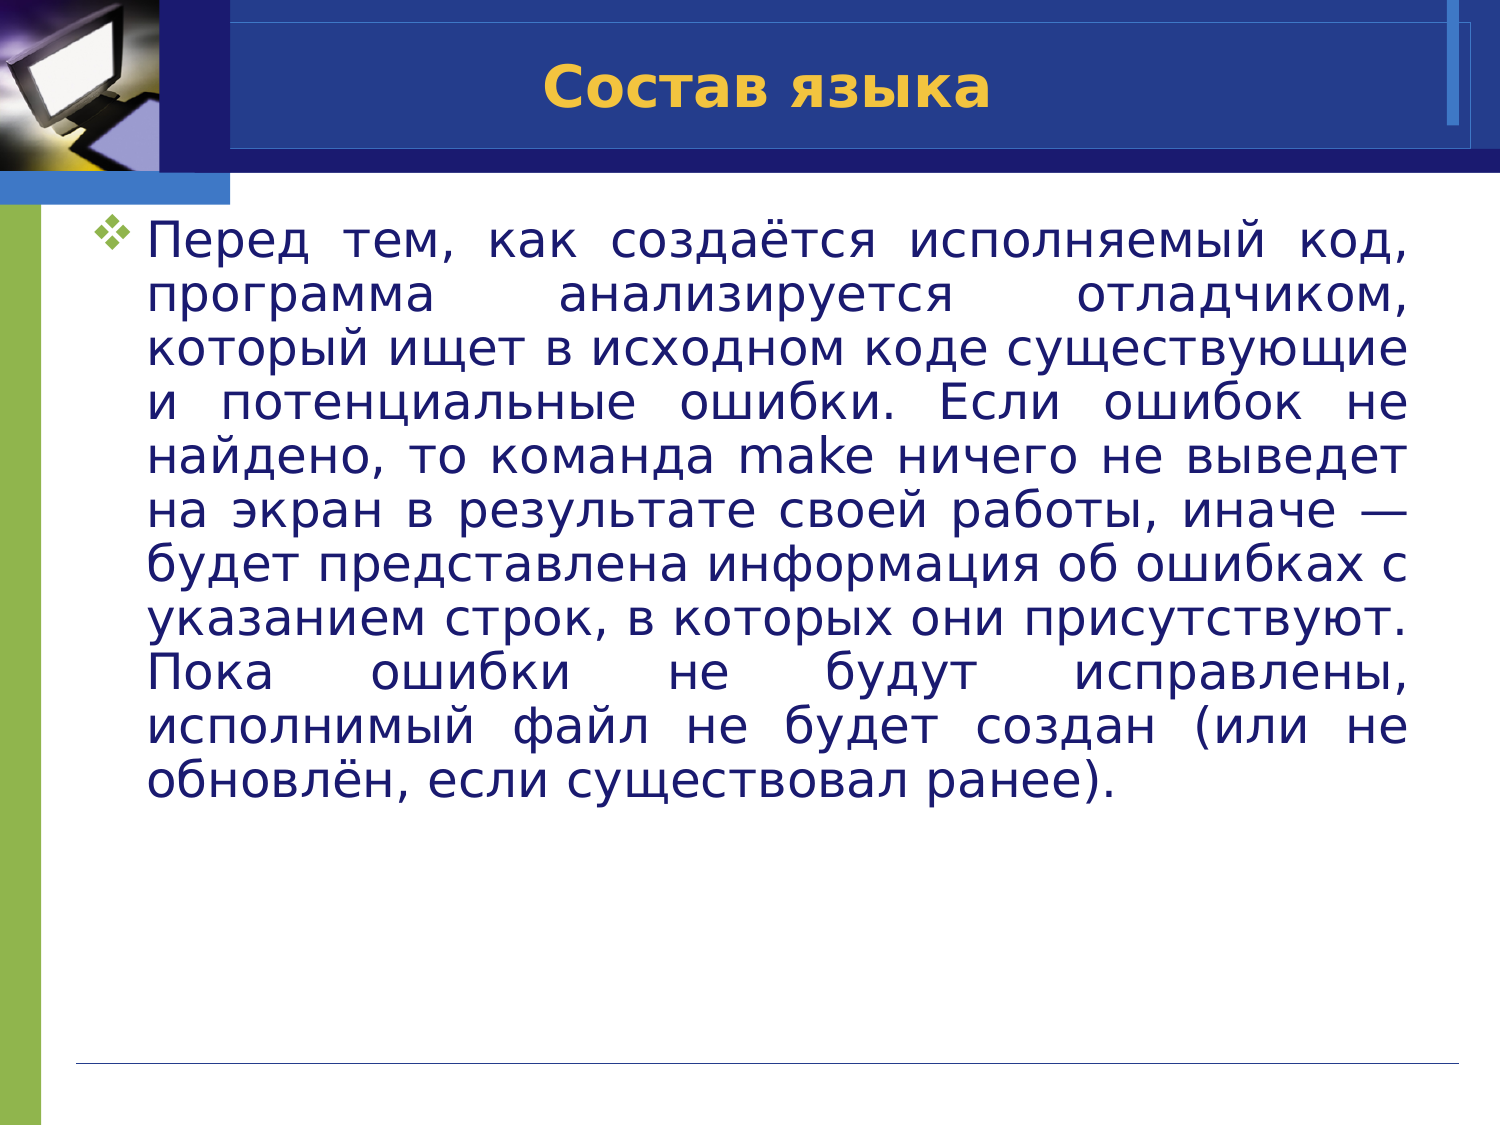

# Состав языка
Перед тем, как создаётся исполняемый код, программа анализируется отладчиком, который ищет в исходном коде существующие и потенциальные ошибки. Если ошибок не найдено, то команда make ничего не выведет на экран в результате своей работы, иначе — будет представлена информация об ошибках с указанием строк, в которых они присутствуют. Пока ошибки не будут исправлены, исполнимый файл не будет создан (или не обновлён, если существовал ранее).